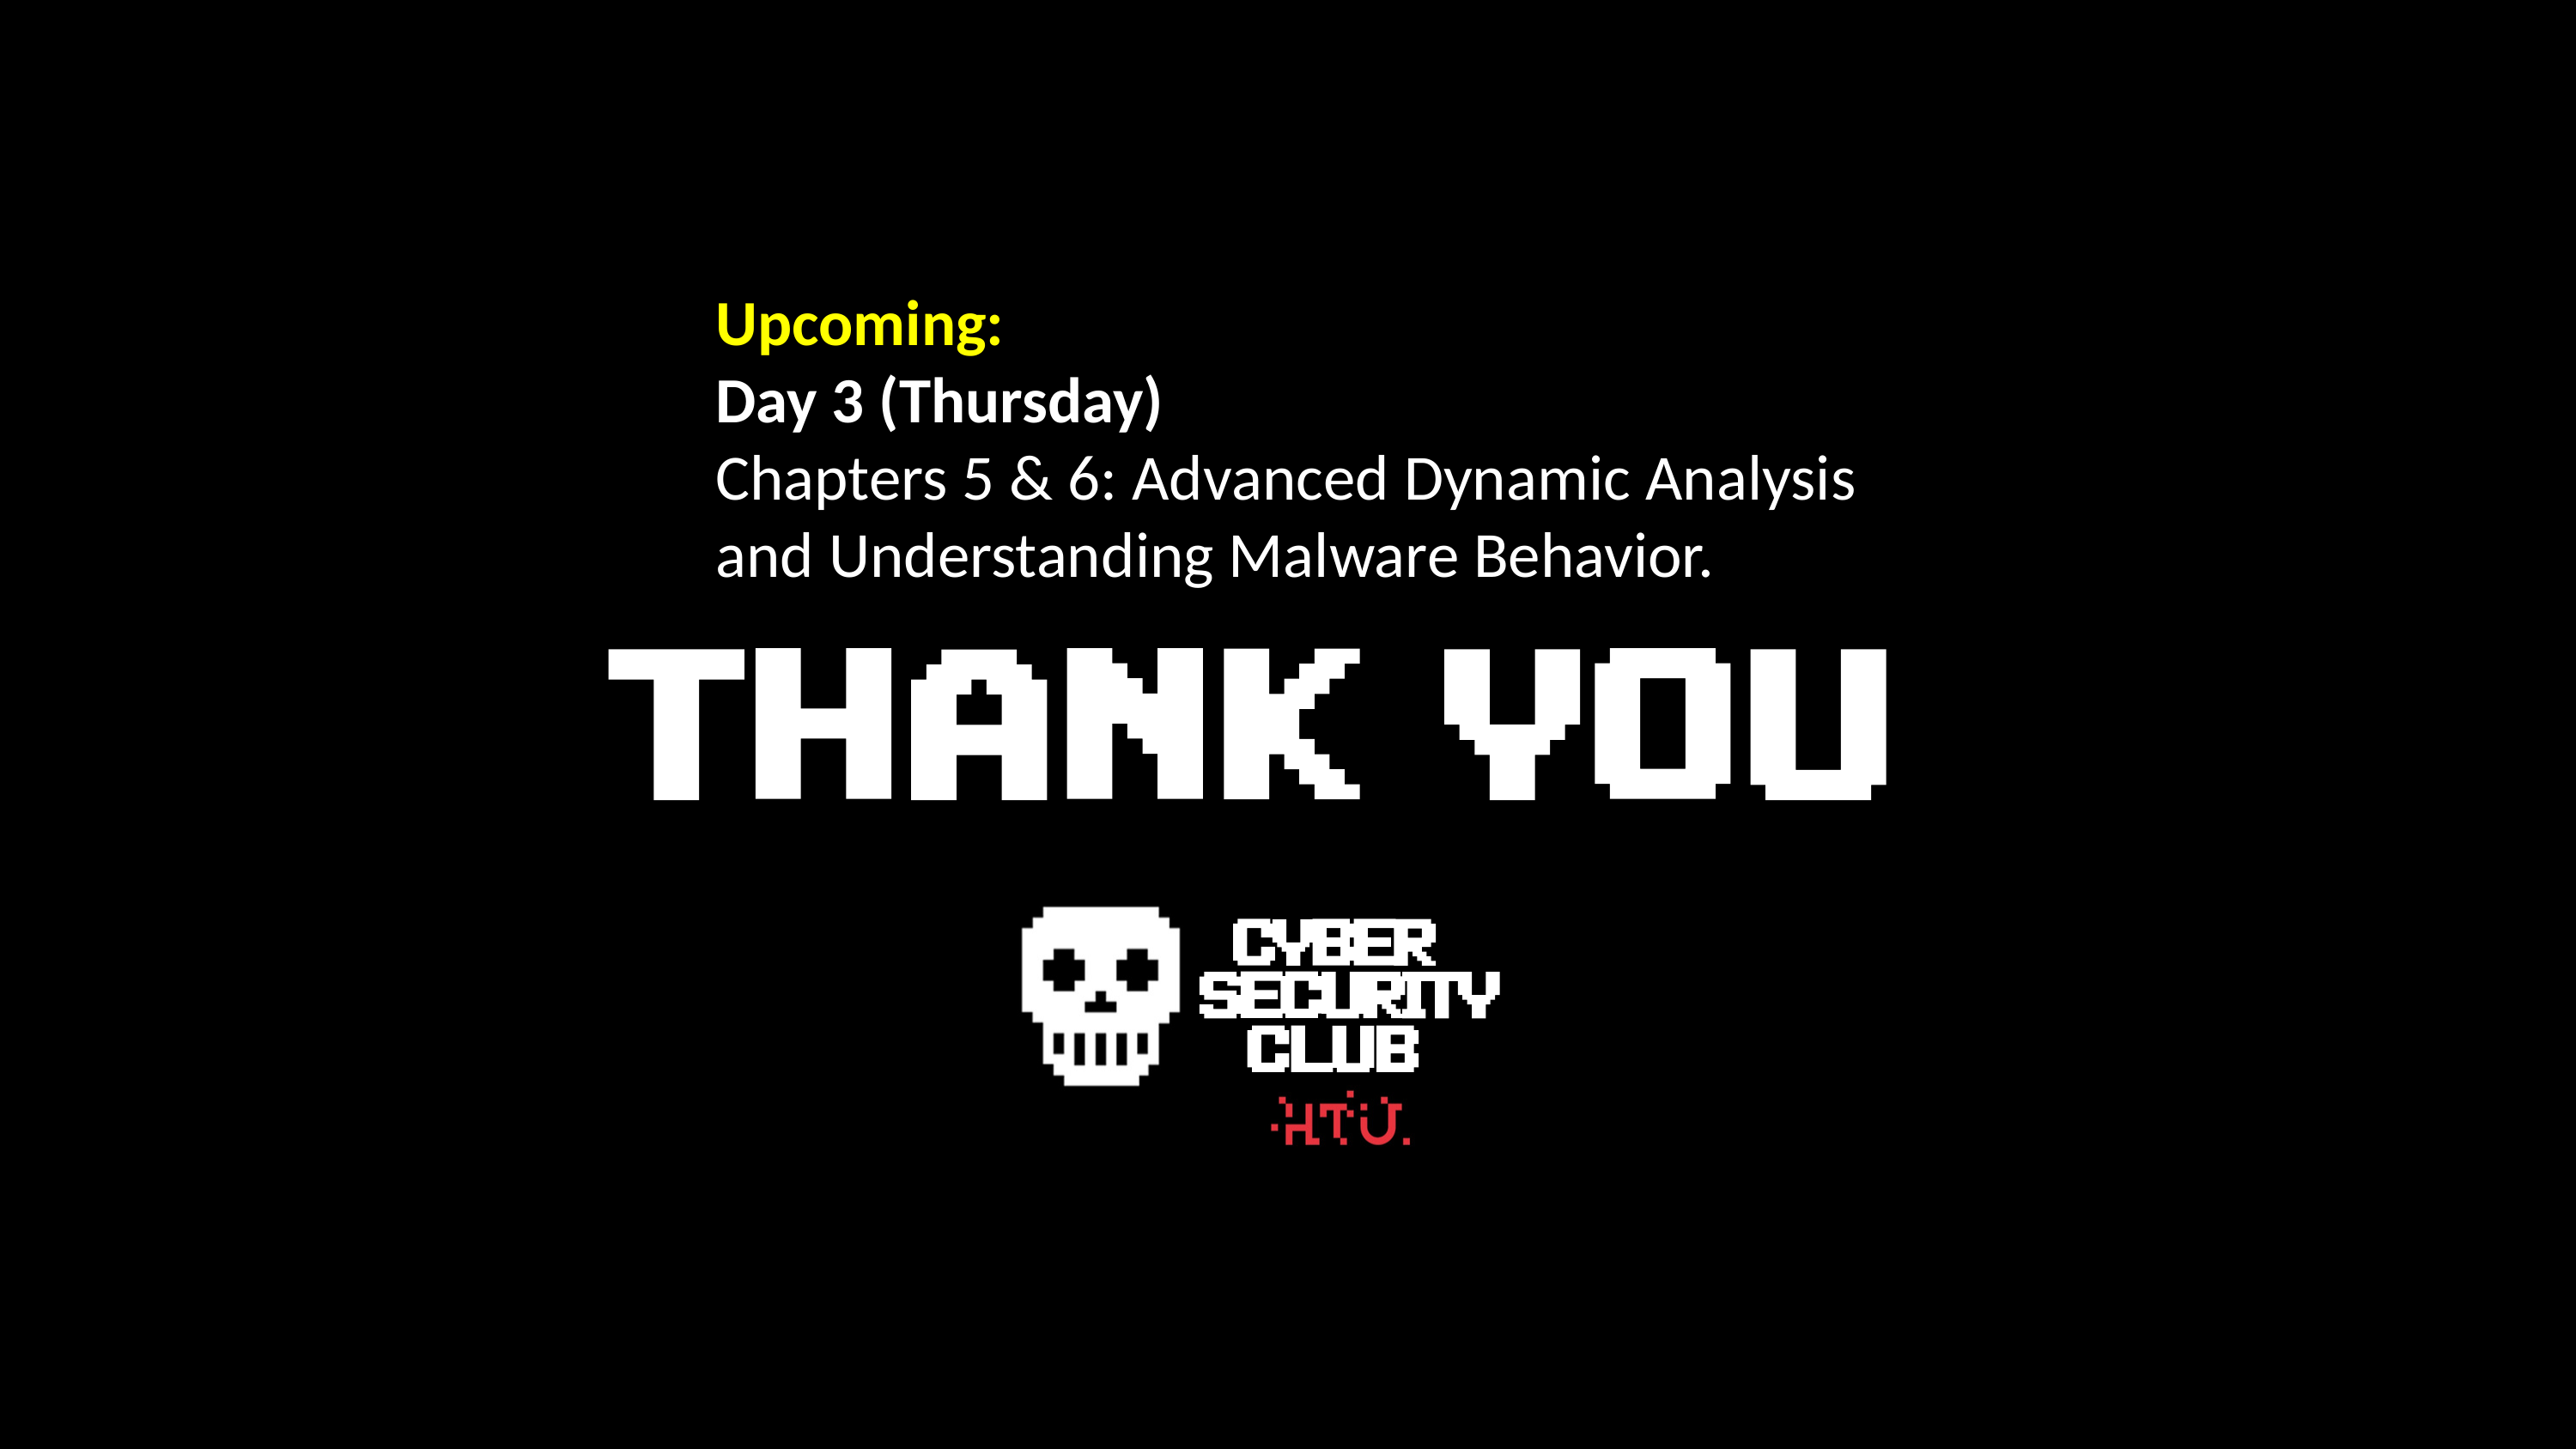

Upcoming:
Day 3 (Thursday)
Chapters 5 & 6: Advanced Dynamic Analysis and Understanding Malware Behavior.